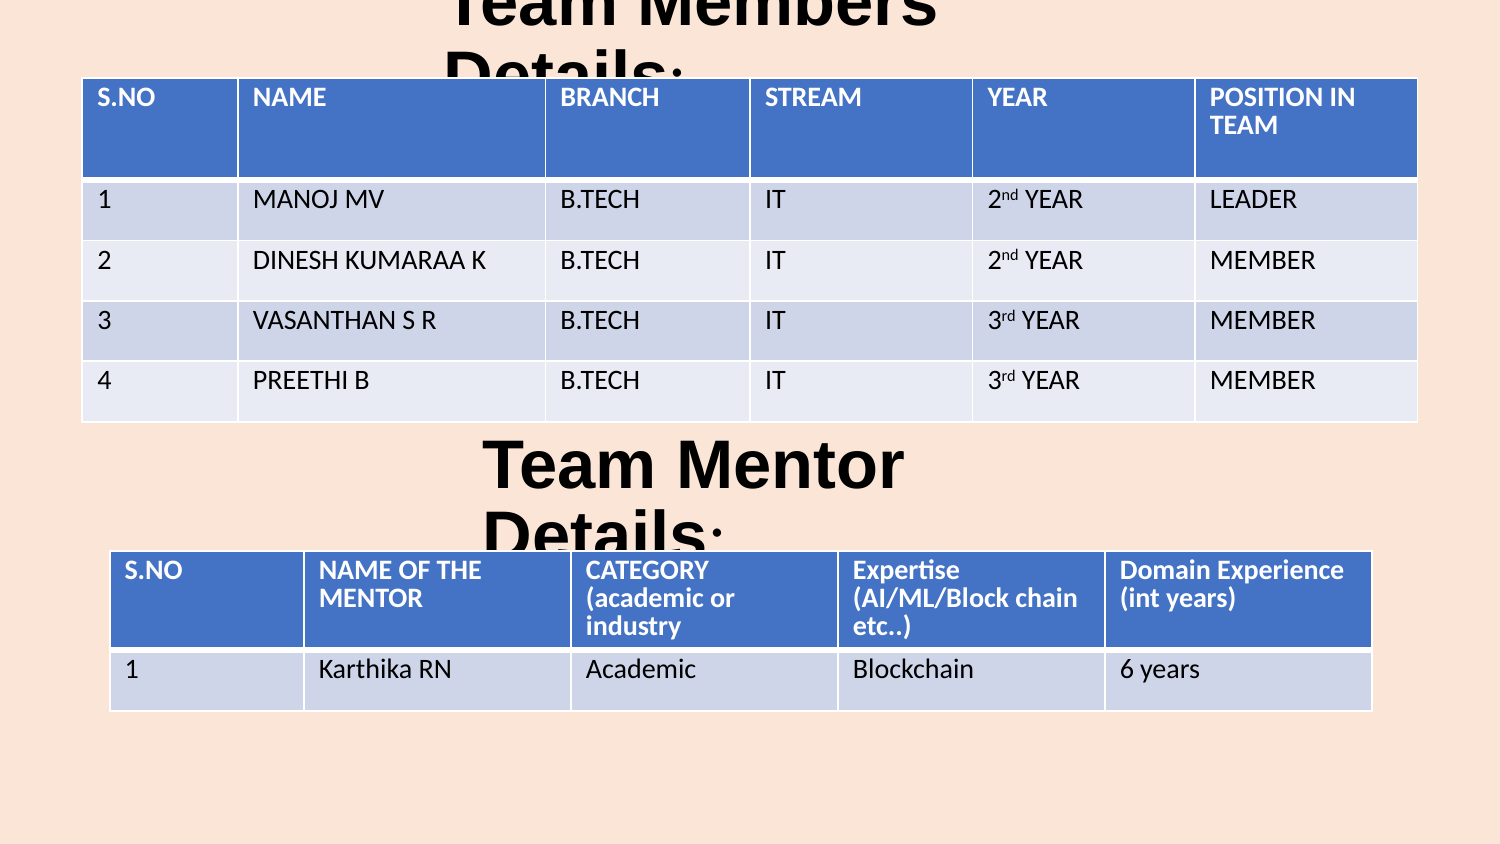

# Team Members Details:
| S.NO | NAME | BRANCH | STREAM | YEAR | POSITION IN TEAM |
| --- | --- | --- | --- | --- | --- |
| 1 | MANOJ MV | B.TECH | IT | 2nd YEAR | LEADER |
| 2 | DINESH KUMARAA K | B.TECH | IT | 2nd YEAR | MEMBER |
| 3 | VASANTHAN S R | B.TECH | IT | 3rd YEAR | MEMBER |
| 4 | PREETHI B | B.TECH | IT | 3rd YEAR | MEMBER |
Team Mentor Details:
| S.NO | NAME OF THE MENTOR | CATEGORY (academic or industry | Expertise (AI/ML/Block chain etc..) | Domain Experience (int years) |
| --- | --- | --- | --- | --- |
| 1 | Karthika RN | Academic | Blockchain | 6 years |